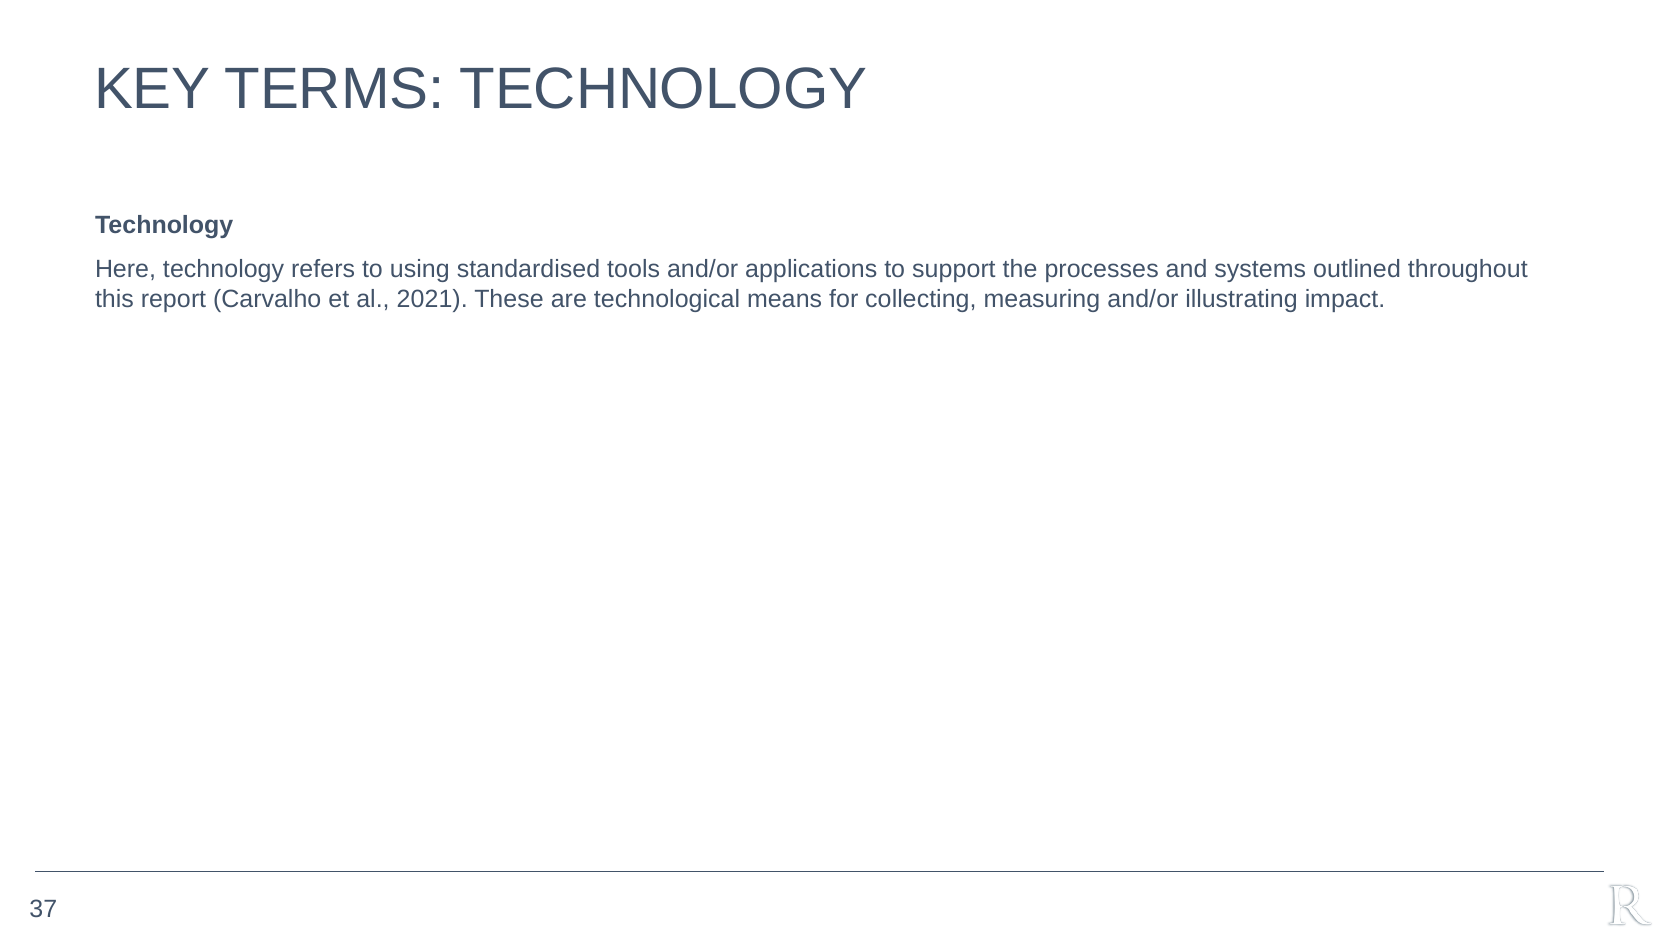

# KEY TERMS: TECHNOLOGY
Technology
Here, technology refers to using standardised tools and/or applications to support the processes and systems outlined throughout this report (Carvalho et al., 2021). These are technological means for collecting, measuring and/or illustrating impact.

37